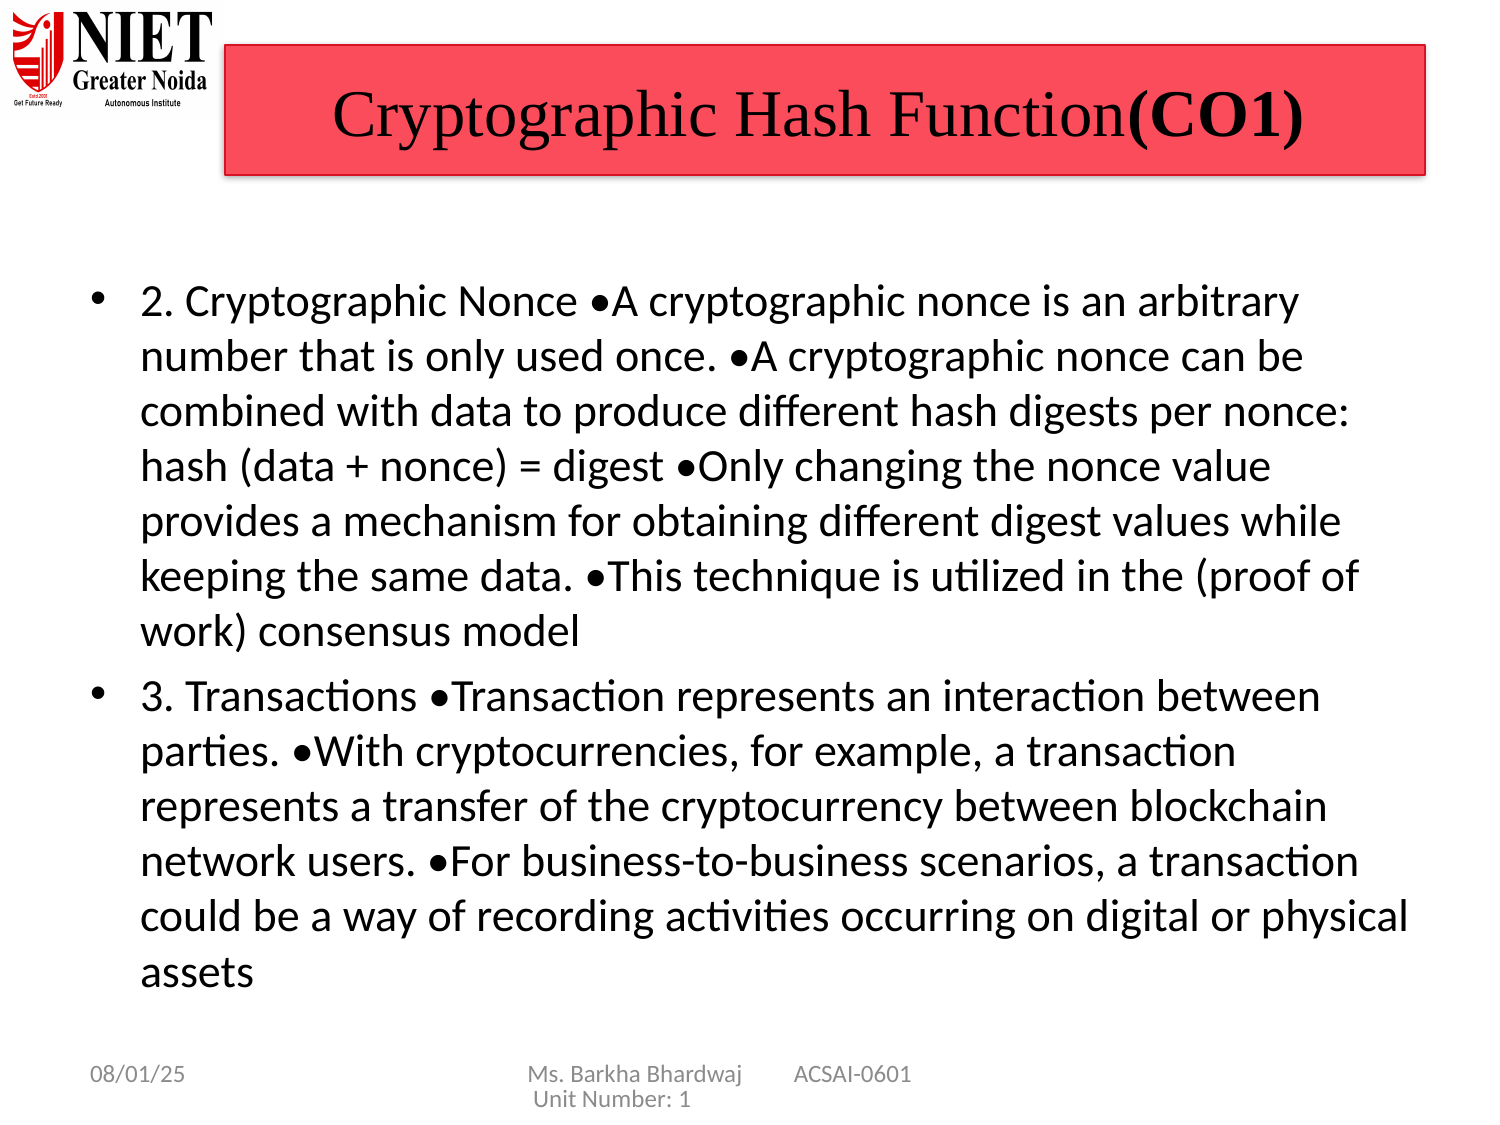

# Cryptographic Hash Function(CO1)
2. Cryptographic Nonce •A cryptographic nonce is an arbitrary number that is only used once. •A cryptographic nonce can be combined with data to produce different hash digests per nonce: hash (data + nonce) = digest •Only changing the nonce value provides a mechanism for obtaining different digest values while keeping the same data. •This technique is utilized in the (proof of work) consensus model
3. Transactions •Transaction represents an interaction between parties. •With cryptocurrencies, for example, a transaction represents a transfer of the cryptocurrency between blockchain network users. •For business-to-business scenarios, a transaction could be a way of recording activities occurring on digital or physical assets
08/01/25
Ms. Barkha Bhardwaj         ACSAI-0601           Unit Number: 1